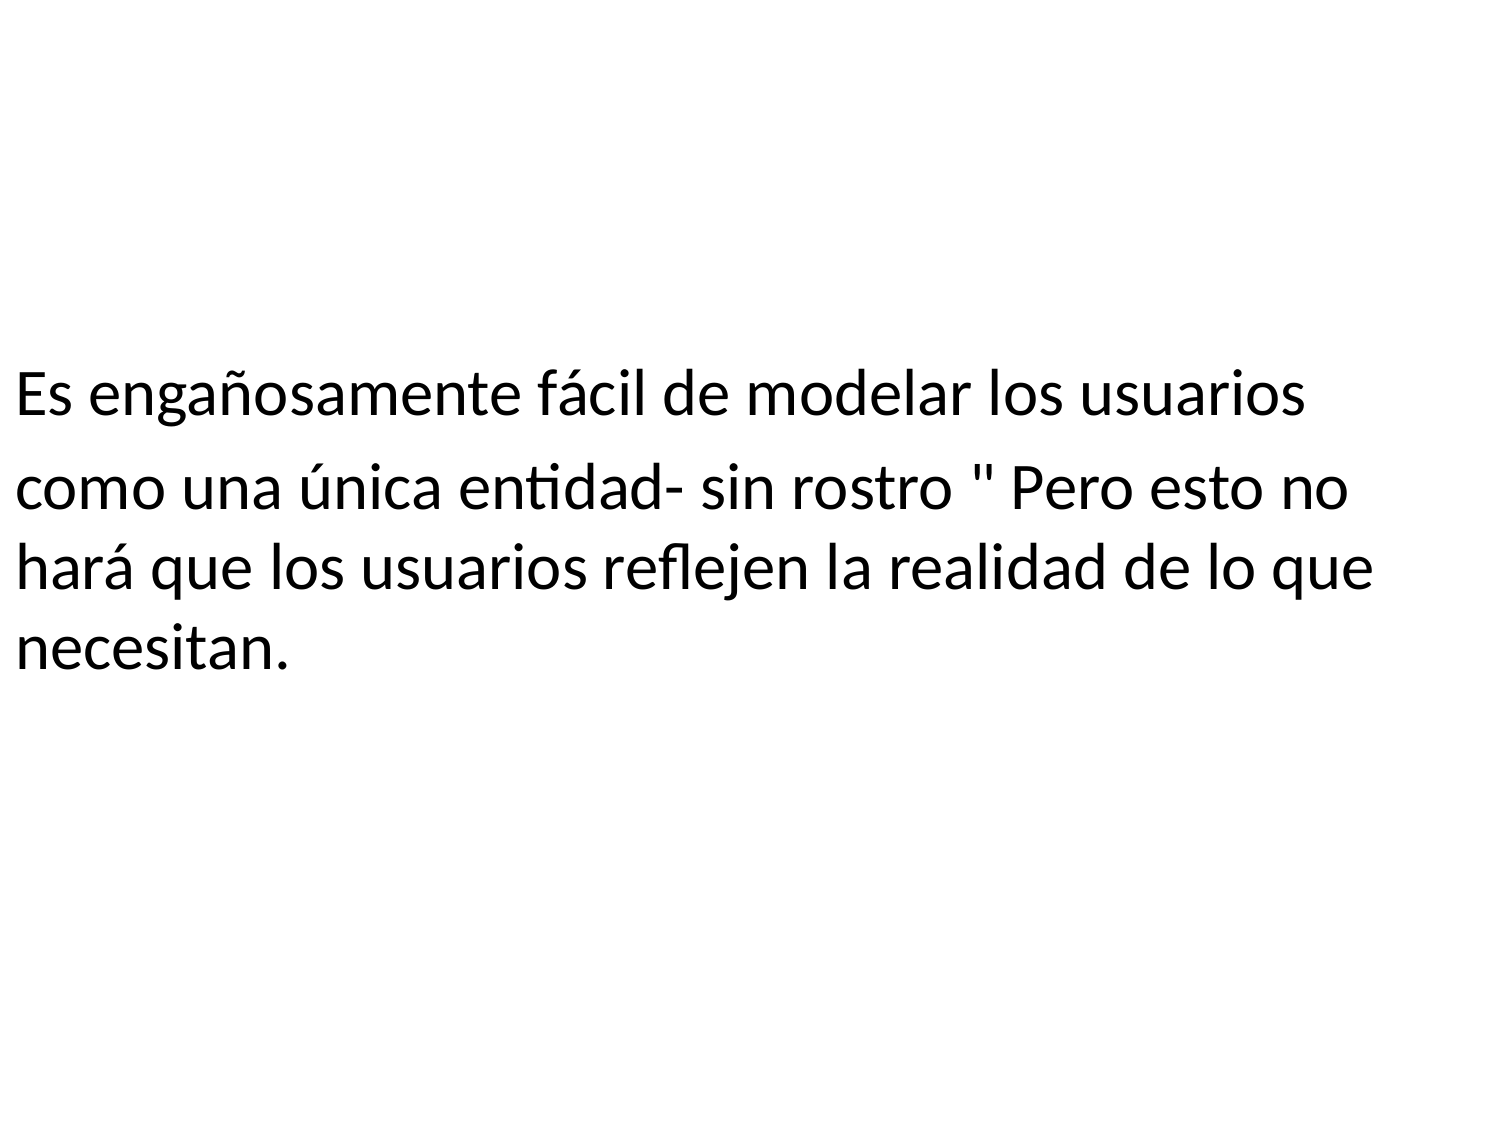

Es engañosamente fácil de modelar los usuarios
como una única entidad- sin rostro " Pero esto no hará que los usuarios reflejen la realidad de lo que necesitan.